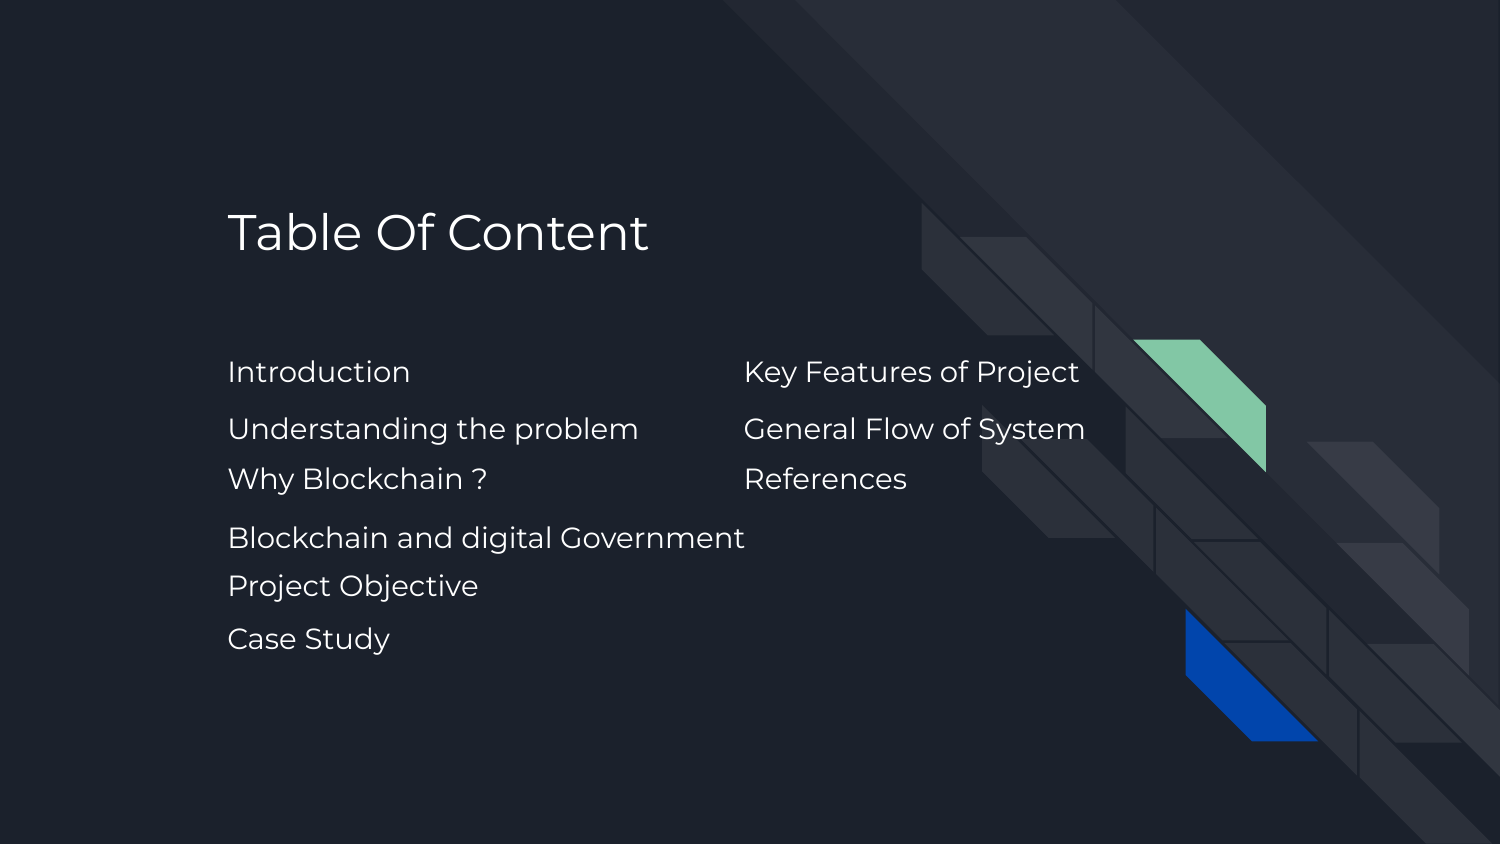

# Table Of Content
Introduction
Key Features of Project
Understanding the problem
General Flow of System
Why Blockchain ?
References
Blockchain and digital Government
Project Objective
Case Study